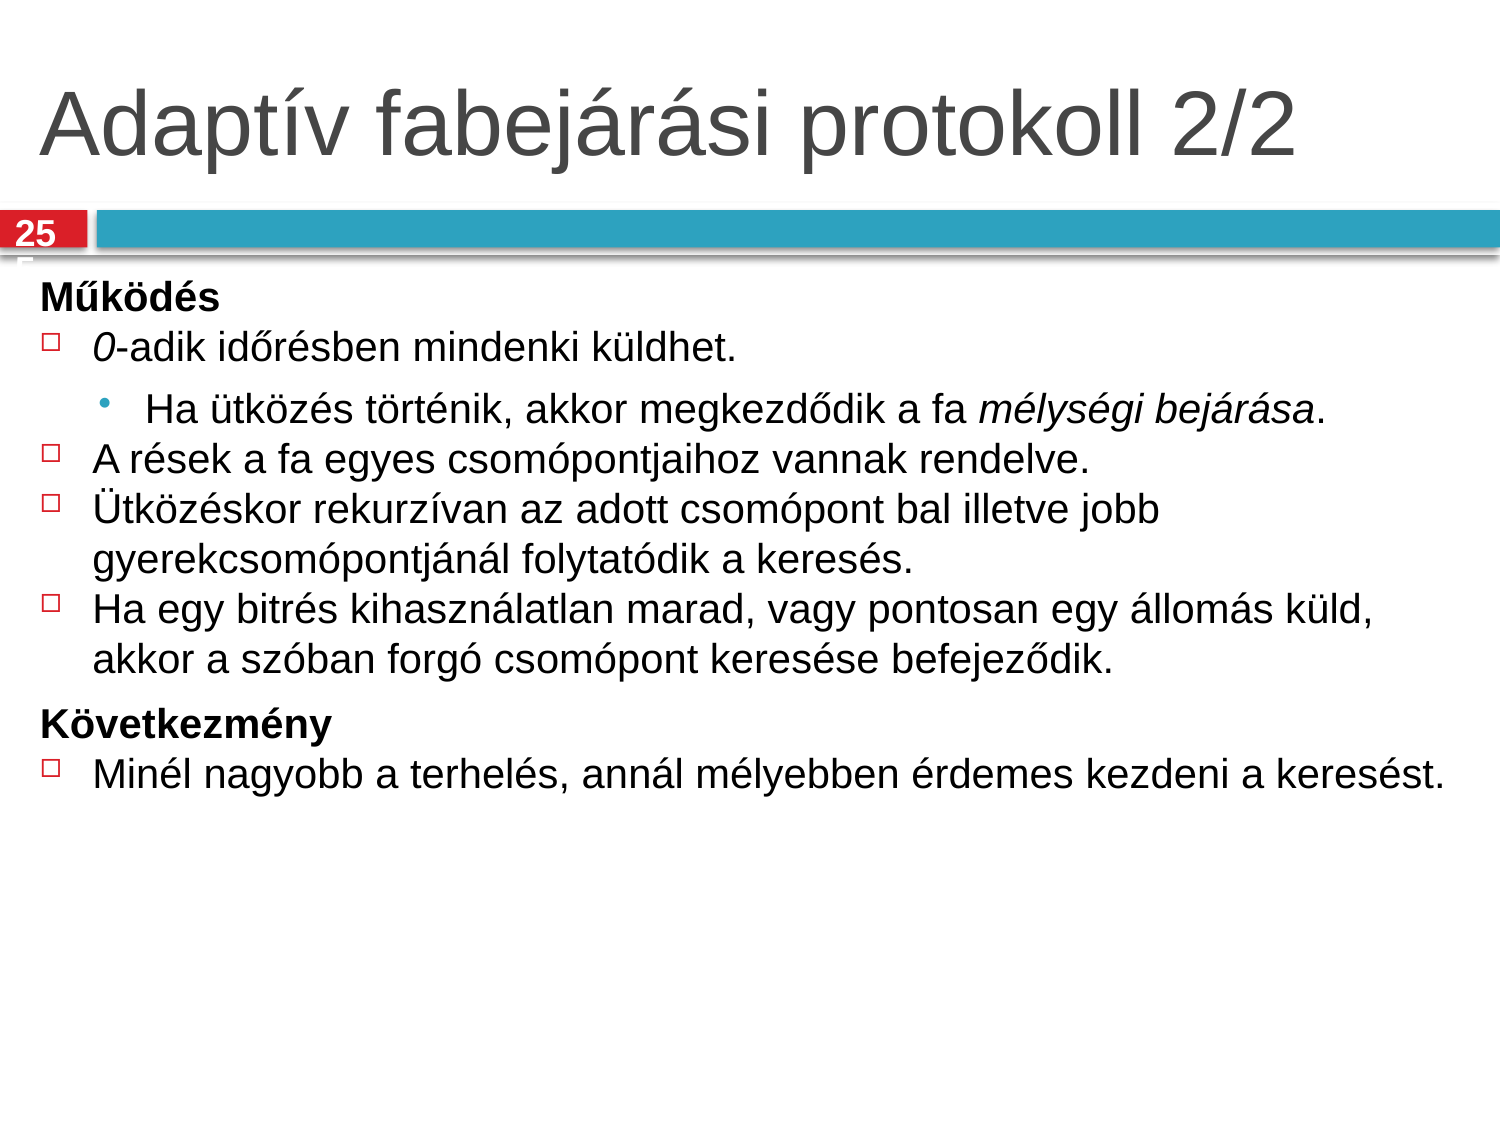

# Adaptív fabejárási protokoll 2/2
255
Működés
0-adik időrésben mindenki küldhet.
Ha ütközés történik, akkor megkezdődik a fa mélységi bejárása.
A rések a fa egyes csomópontjaihoz vannak rendelve.
Ütközéskor rekurzívan az adott csomópont bal illetve jobb gyerekcsomópontjánál folytatódik a keresés.
Ha egy bitrés kihasználatlan marad, vagy pontosan egy állomás küld, akkor a szóban forgó csomópont keresése befejeződik.
Következmény
Minél nagyobb a terhelés, annál mélyebben érdemes kezdeni a keresést.